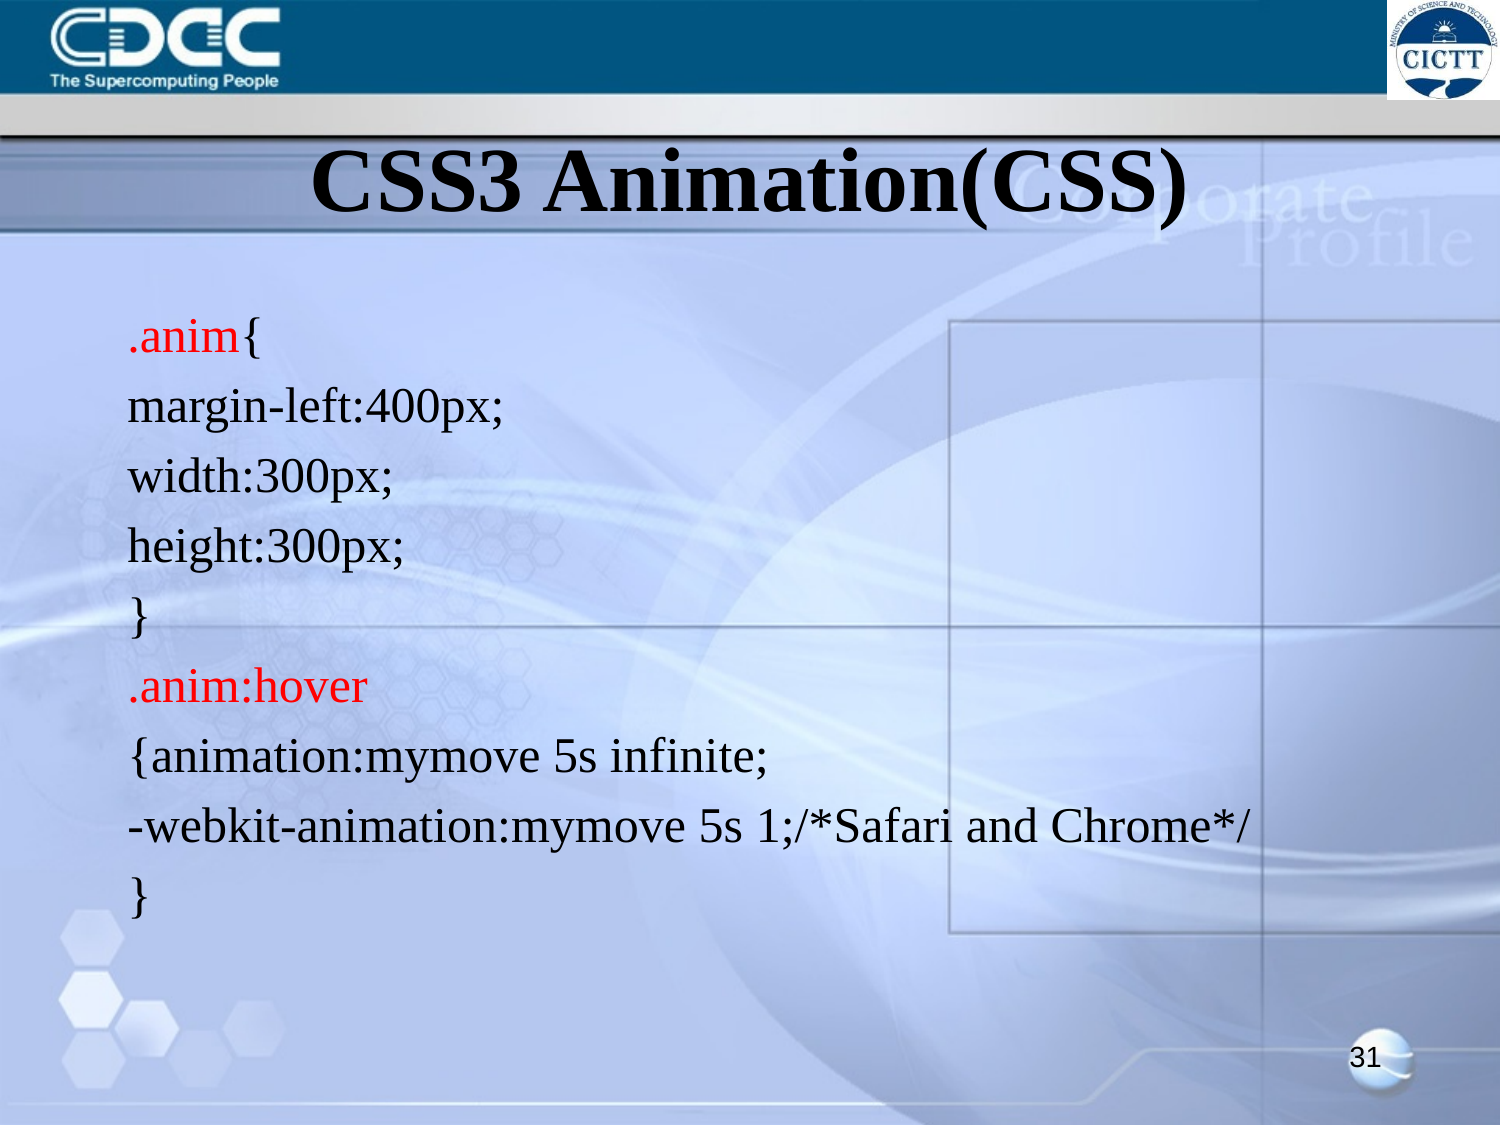

# CSS3 Animation(CSS)
.anim{
margin-left:400px;
width:300px;
height:300px;
}
.anim:hover
{animation:mymove 5s infinite;
-webkit-animation:mymove 5s 1;/*Safari and Chrome*/
}